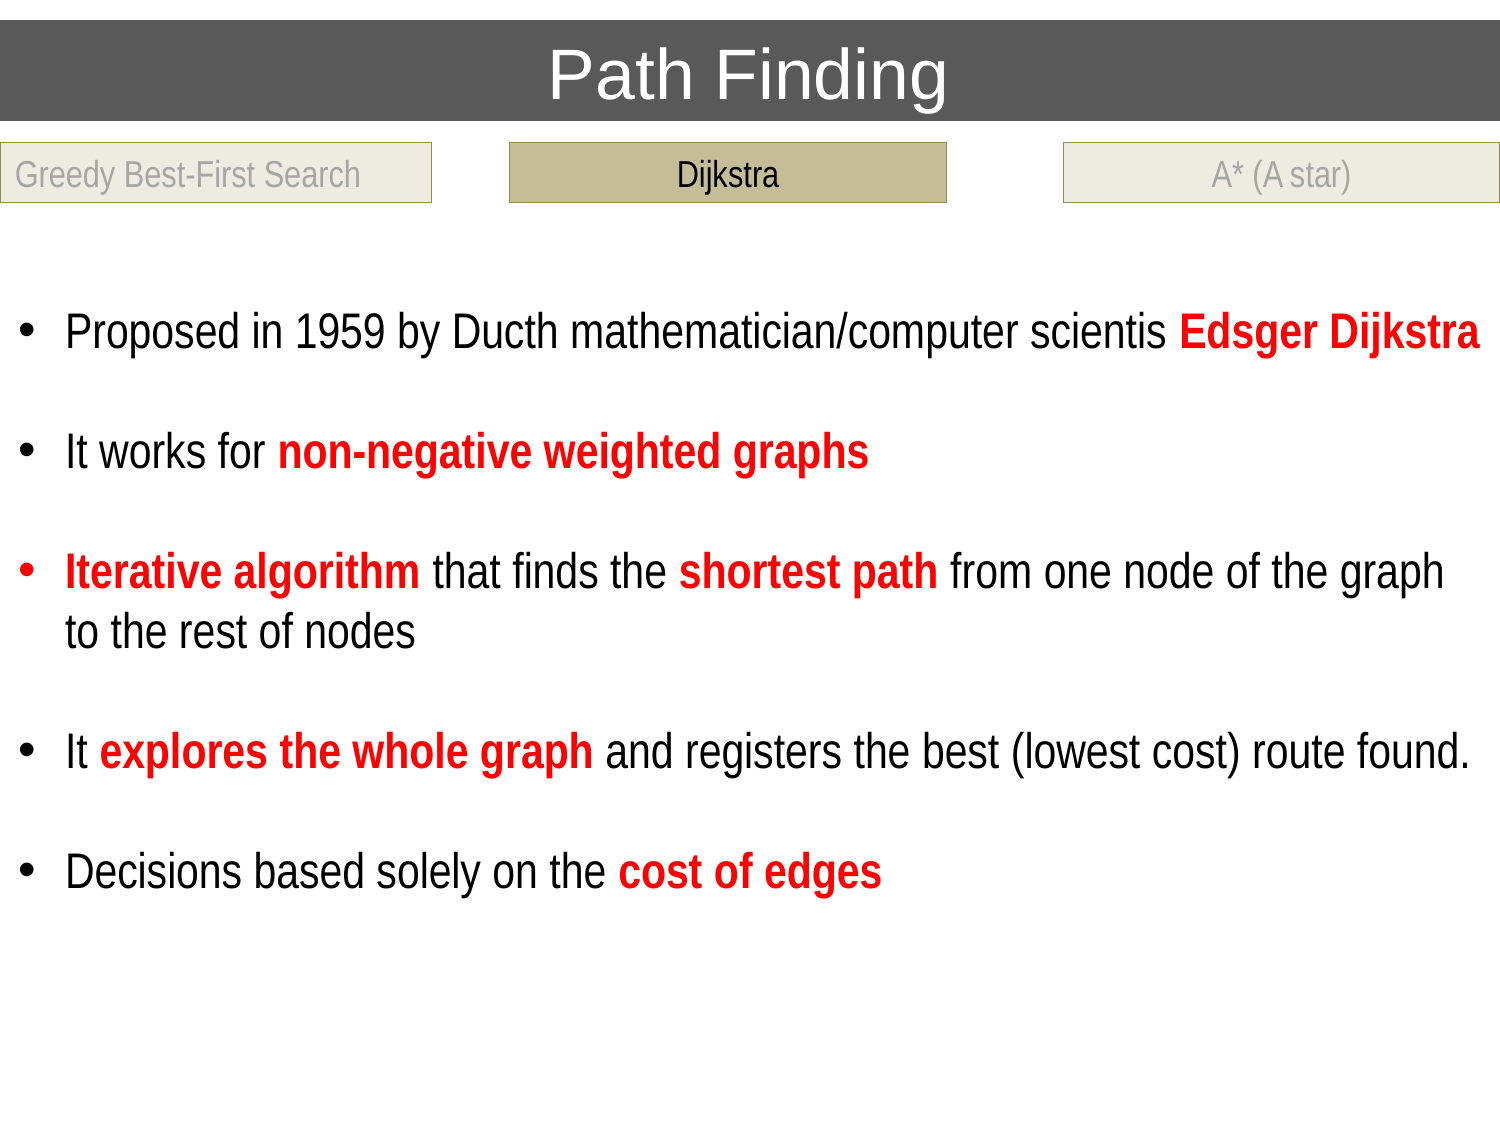

Path Finding
Greedy Best-First Search
Dijkstra
A* (A star)
Proposed in 1959 by Ducth mathematician/computer scientis Edsger Dijkstra

It works for non-negative weighted graphs

Iterative algorithm that finds the shortest path from one node of the graph to the rest of nodes

It explores the whole graph and registers the best (lowest cost) route found.

Decisions based solely on the cost of edges